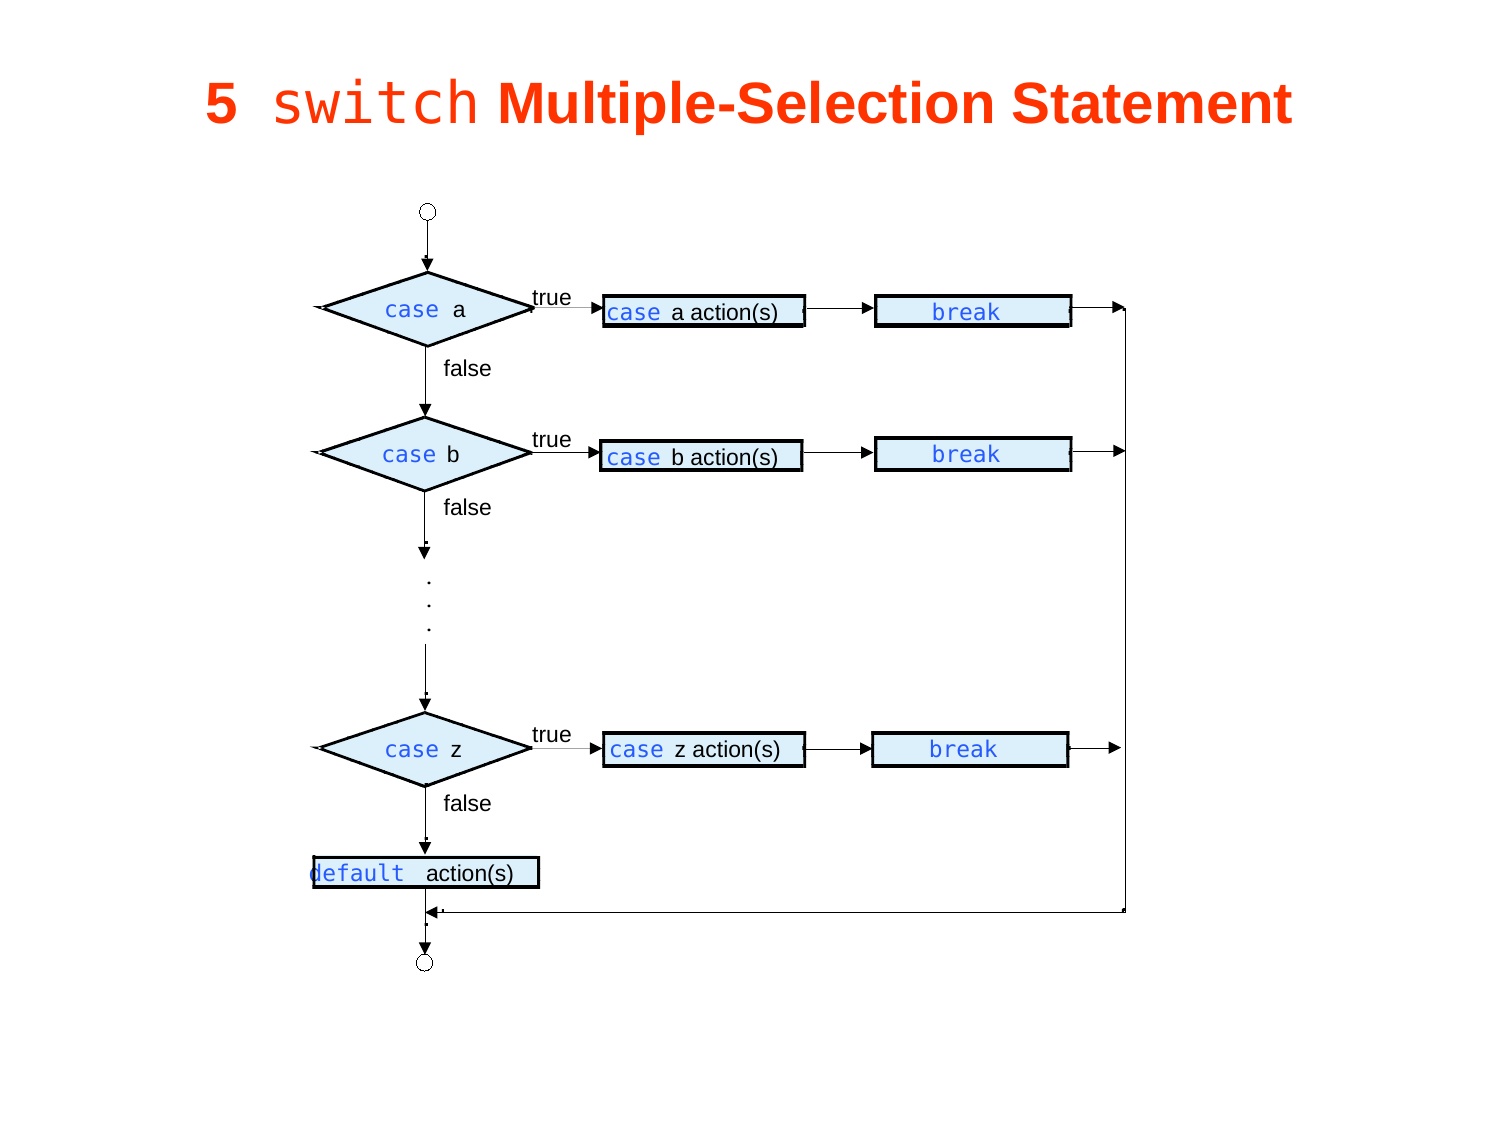

# 5  switch Multiple-Selection Statement

true
case
 a

case
 a action(s)
break

false

true

case
 b

break
case
 b action(s)

false

.
.
.

true

case
 z
case
 z action(s)
break

false

default
 action(s)